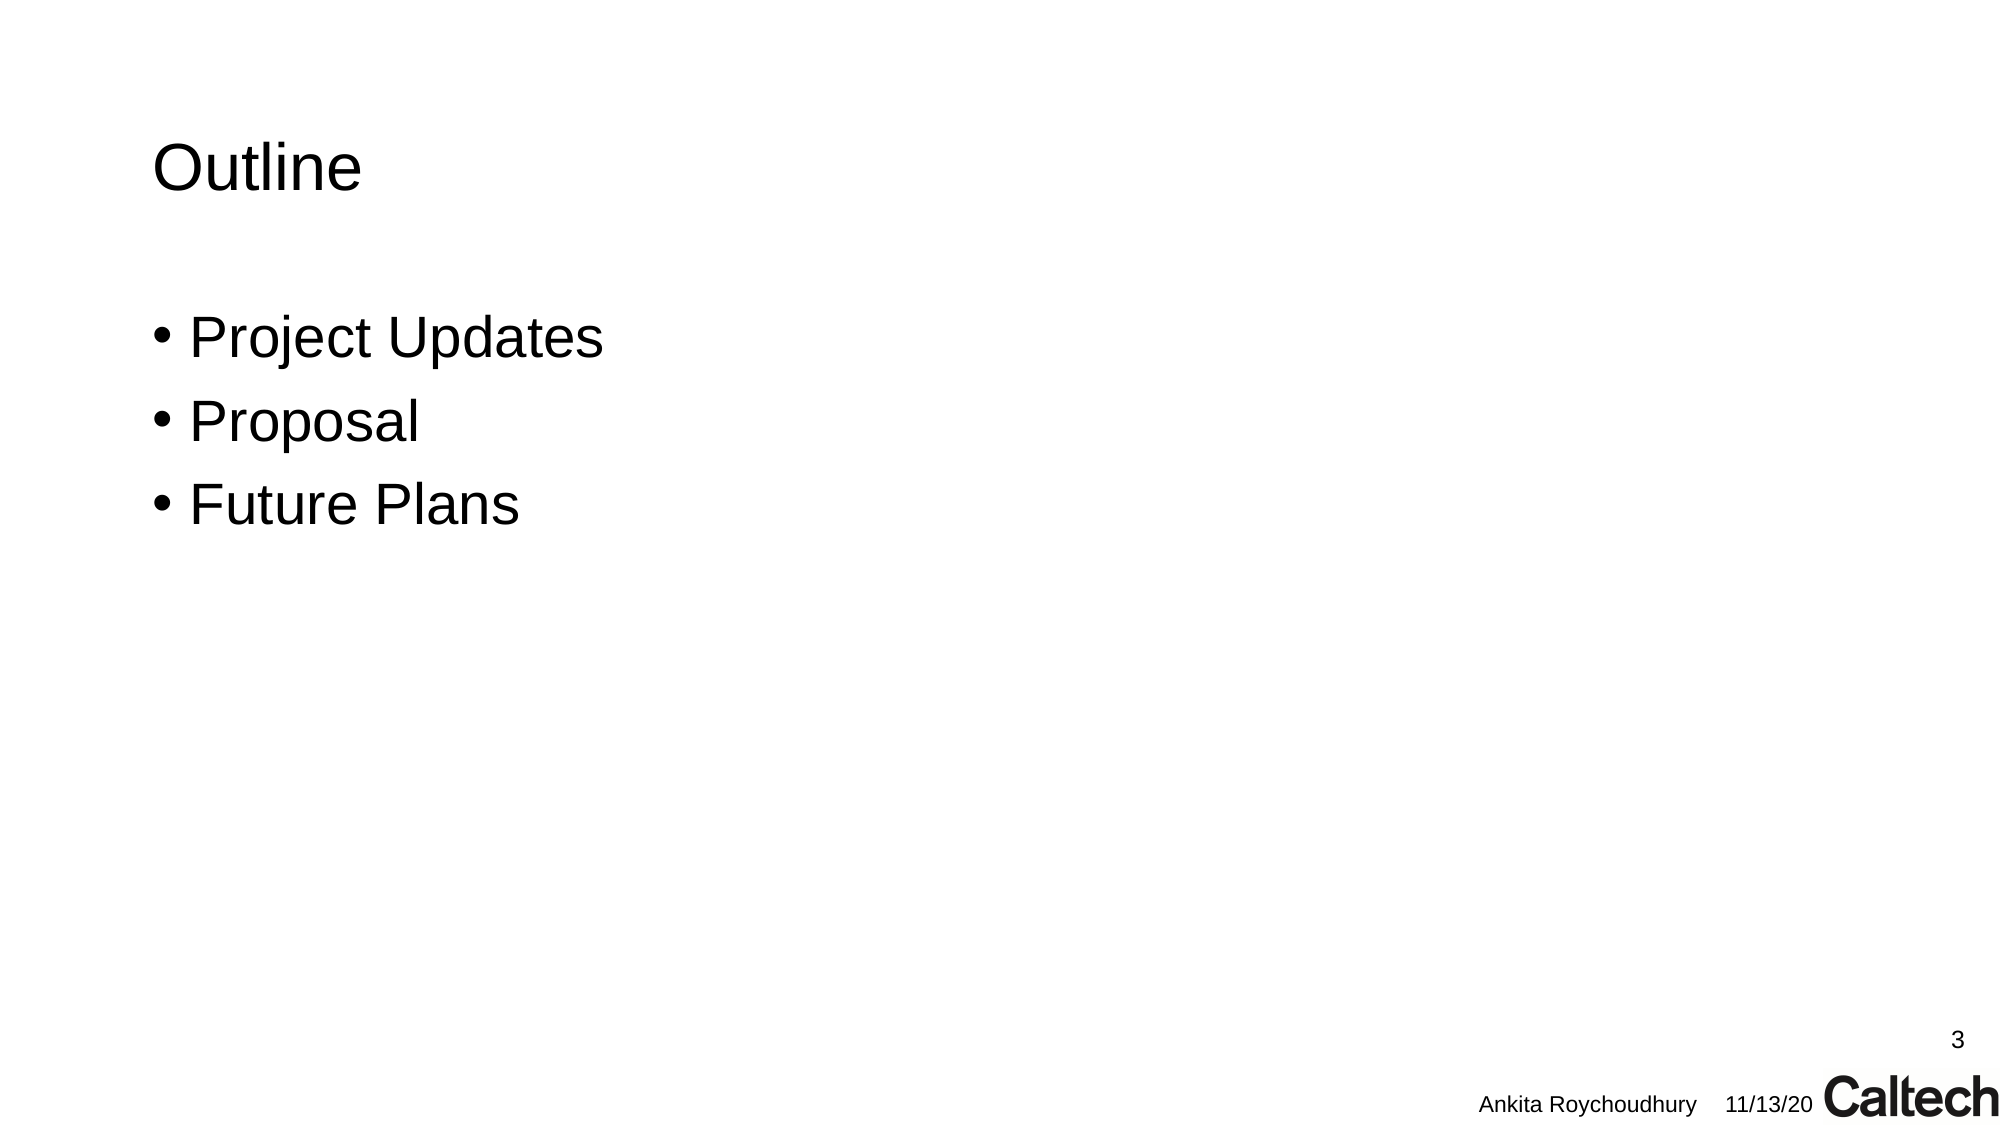

# Outline
Project Updates
Proposal
Future Plans
3
Ankita Roychoudhury
11/13/20